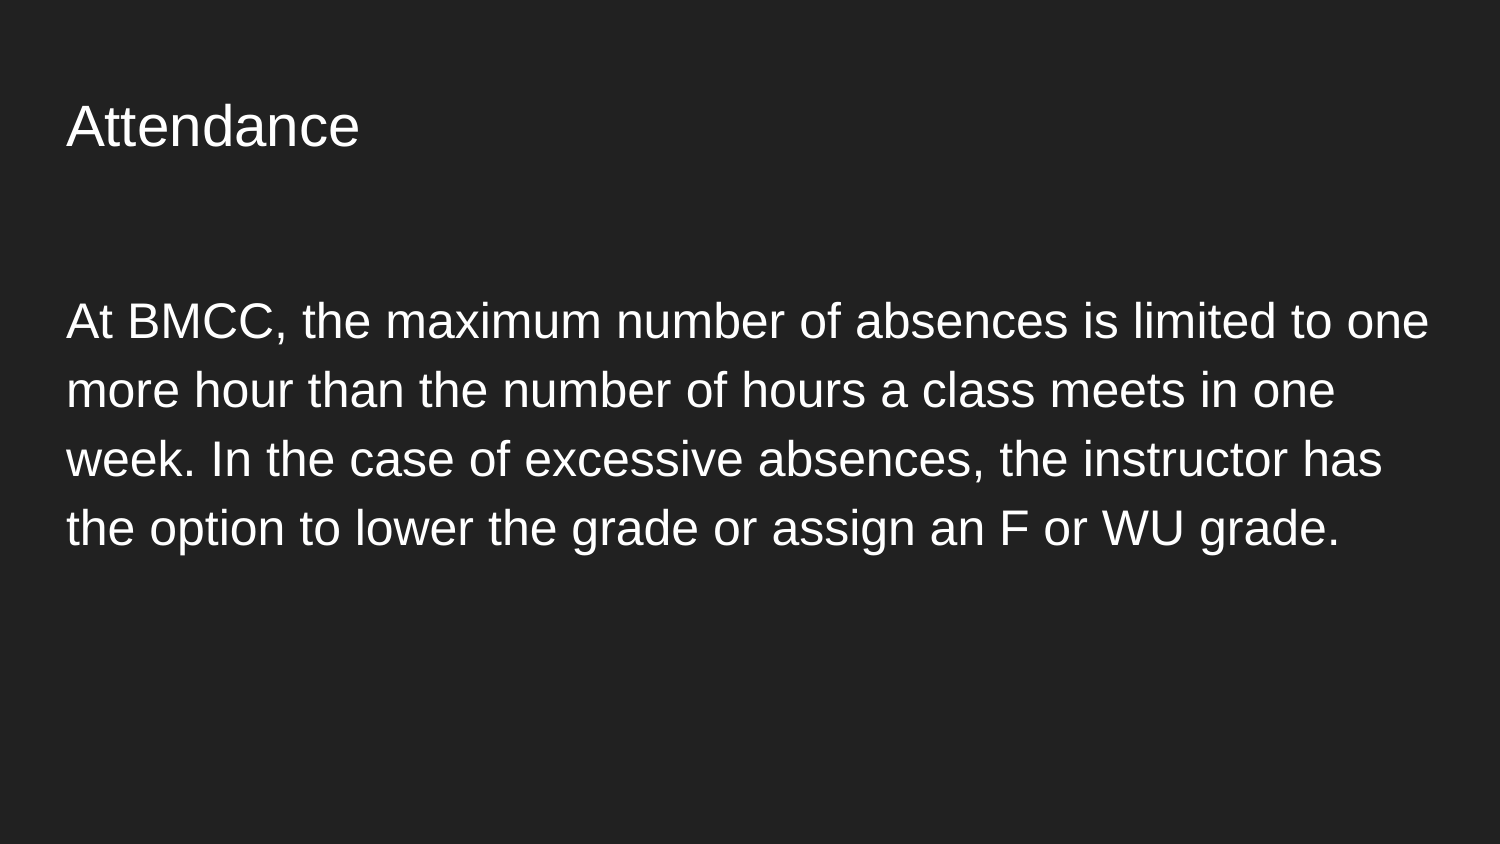

# Attendance
At BMCC, the maximum number of absences is limited to one more hour than the number of hours a class meets in one week. In the case of excessive absences, the instructor has the option to lower the grade or assign an F or WU grade.